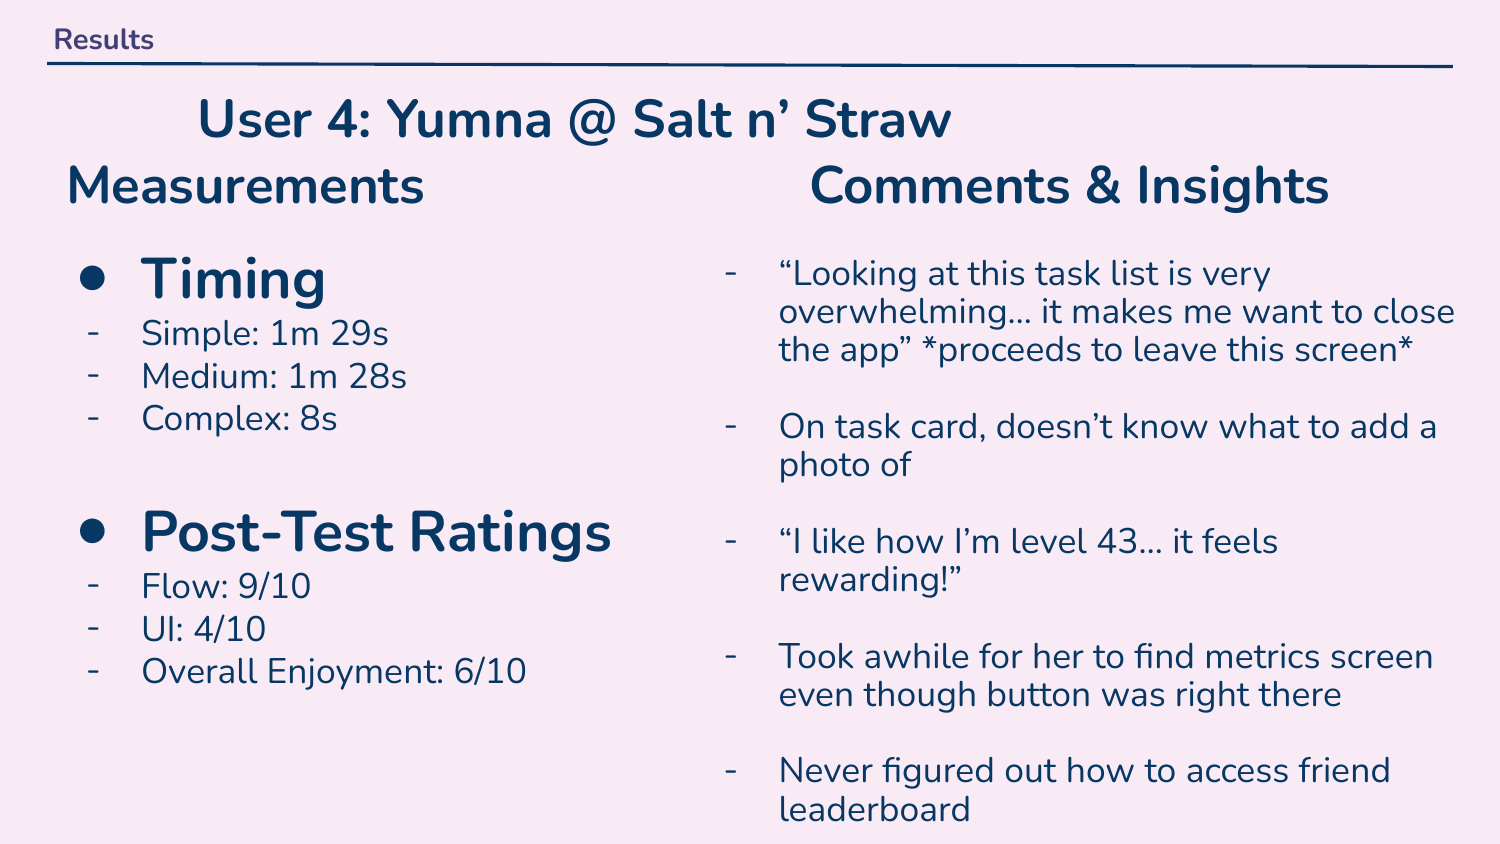

Results
User 4: Yumna @ Salt n’ Straw
# Measurements                           Comments & Insights

Timing
Simple: 1m 29s
Medium: 1m 28s
Complex: 8s

Post-Test Ratings
Flow: 9/10
UI: 4/10
Overall Enjoyment: 6/10
“Looking at this task list is very overwhelming… it makes me want to close the app” *proceeds to leave this screen*

On task card, doesn’t know what to add a photo of

“I like how I’m level 43… it feels rewarding!”

Took awhile for her to find metrics screen even though button was right there

Never figured out how to access friend leaderboard